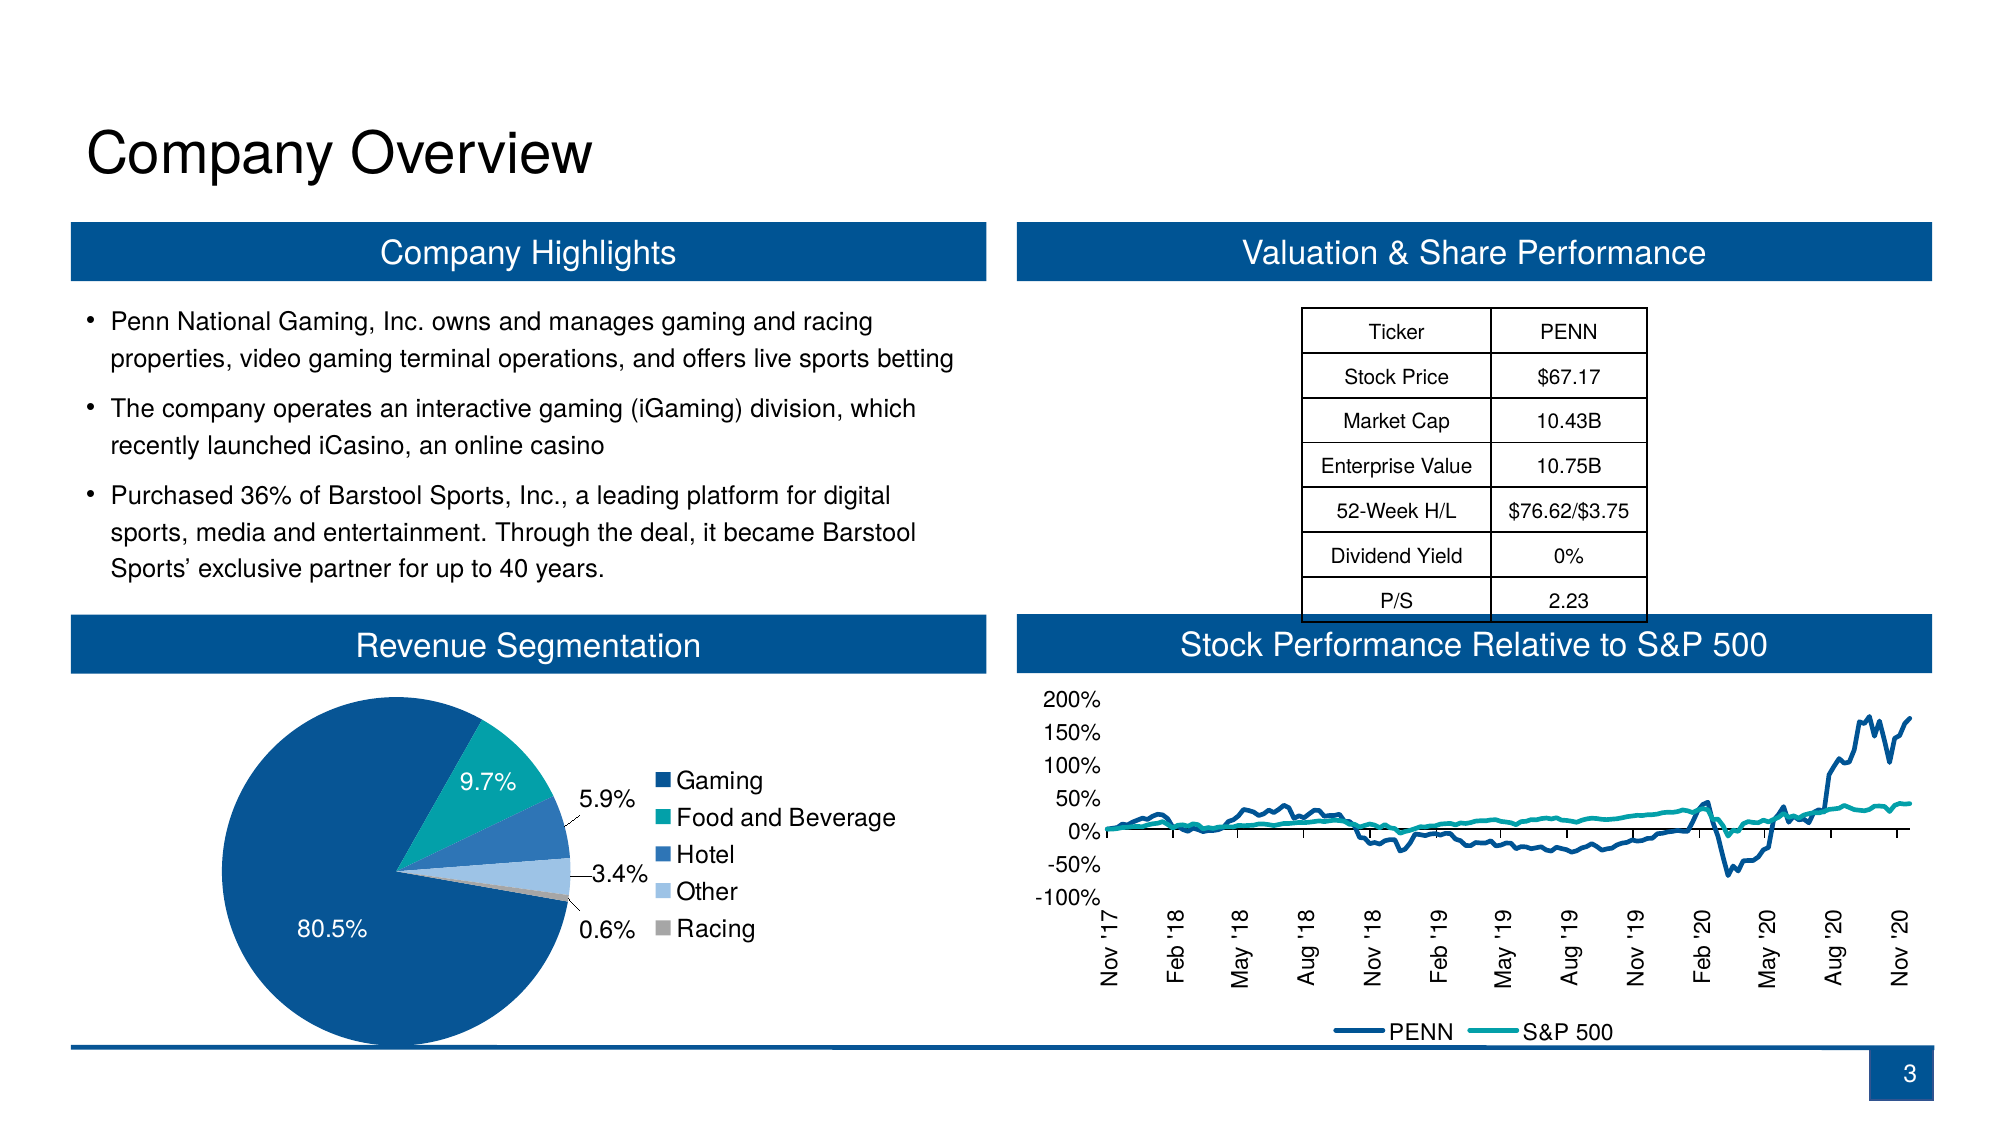

# Company Overview
Company Highlights
Valuation & Share Performance
Penn National Gaming, Inc. owns and manages gaming and racing properties, video gaming terminal operations, and offers live sports betting

The company operates an interactive gaming (iGaming) division, which recently launched iCasino, an online casino

Purchased 36% of Barstool Sports, Inc., a leading platform for digital sports, media and entertainment. Through the deal, it became Barstool Sports’ exclusive partner for up to 40 years.
| Ticker | PENN |
| --- | --- |
| Stock Price | $67.17 |
| Market Cap | 10.43B |
| Enterprise Value | 10.75B |
| 52-Week H/L | $76.62/$3.75 |
| Dividend Yield | 0% |
| P/S | 2.23 |
Stock Performance Relative to S&P 500
Revenue Segmentation

### Chart

| Category | PENN | S&P 500 |
|---|---|---|
| 43045 | 0.0 | 0.0 |
| 43052 | 0.01116075190330168 | -0.0013359992775959784 |
| 43059 | 0.02306551425094905 | 0.007791454369445283 |
| 43066 | 0.07589289716863457 | 0.02320408971188459 |
| 43073 | 0.06138400525982157 | 0.02679779641672453 |
| 43080 | 0.10453876877004342 | 0.036211907301869184 |
| 43087 | 0.13541670890687163 | 0.03912792358855732 |
| 43094 | 0.16555063859935393 | 0.035359972221415514 |
| 43101 | 0.14546138934008135 | 0.062289373793835257 |
| 43108 | 0.19456853402412677 | 0.0789760822252148 |
| 43115 | 0.22395845327226382 | 0.08829338019348043 |
| 43122 | 0.2142857222576533 | 0.11252374336302395 |
| 43129 | 0.15587801919189048 | 0.06963940308549321 |
| 43136 | 0.025297619988750686 | 0.014425124614943607 |
| 43143 | 0.043898811156949824 | 0.05805673978825854 |
| 43150 | -0.007812463088261223 | 0.06389652514001876 |
| 43157 | -0.03459814116808568 | 0.042191050200456326 |
| 43164 | 0.01376491866684959 | 0.07910390548112489 |
| 43171 | -0.008184486911625322 | 0.06572046539120047 |
| 43178 | -0.03869044042747183 | 0.0023080048355759164 |
| 43185 | -0.023065439846184477 | 0.022681356499482552 |
| 43192 | -0.022321354997074327 | 0.00858533926318339 |
| 43199 | -0.010416629851809134 | 0.02865662339612962 |
| 43206 | 0.02306551425094905 | 0.03401612606328075 |
| 43213 | 0.11458333759610628 | 0.033927065537533885 |
| 43220 | 0.14099706625733144 | 0.03141380608787658 |
| 43227 | 0.1994048809302409 | 0.05631410728443975 |
| 43234 | 0.29650295001871085 | 0.05060214518858963 |
| 43241 | 0.2812500104631699 | 0.053839610564945684 |
| 43248 | 0.2585566688451142 | 0.05898620032903845 |
| 43255 | 0.2053572621040647 | 0.07618401280524467 |
| 43262 | 0.2302827838646868 | 0.07642793604733433 |
| 43269 | 0.28757448986512224 | 0.06683182849600766 |
| 43276 | 0.24962802267961393 | 0.05269336073191555 |
| 43283 | 0.29873516736365935 | 0.06874492337509142 |
| 43290 | 0.36123516968880853 | 0.08481199157503472 |
| 43297 | 0.3221727054379724 | 0.08501336979992447 |
| 43304 | 0.16220242418907826 | 0.09159277175849212 |
| 43311 | 0.20126496284467854 | 0.09993031177764577 |
| 43318 | 0.17075893492406746 | 0.09719241576794779 |
| 43325 | 0.22953869901557655 | 0.10371754982683656 |
| 43332 | 0.28534227252017375 | 0.11322847324160823 |
| 43339 | 0.2819940581098981 | 0.12361846607392457 |
| 43346 | 0.19419639859361593 | 0.11206284223712215 |
| 43353 | 0.20498512667355384 | 0.12495834135346073 |
| 43360 | 0.2061011609412633 | 0.1345195625638158 |
| 43367 | 0.22470235210946243 | 0.12844360636109808 |
| 43374 | 0.11755960258778275 | 0.11744182056513597 |
| 43381 | 0.11309527950503262 | 0.07157566142306959 |
| 43388 | 0.04724706276960777 | 0.07182743154569793 |
| 43395 | -0.1283481818581913 | 0.029582113058310933 |
| 43402 | -0.1369046925931806 | 0.05450954859196533 |
| 43409 | -0.22172616152255065 | 0.07695076374914334 |
| 43416 | -0.2038690180010796 | 0.05962512801702702 |
| 43423 | -0.22842259034310242 | 0.019463272681833788 |
| 43430 | -0.17745528933985455 | 0.06888040491997849 |
| 43437 | -0.15997020684412988 | 0.019664650906723535 |
| 43444 | -0.16294639743104167 | 0.006834953980981107 |
| 43451 | -0.3325892236826349 | -0.0641598299408157 |
| 43458 | -0.3069196542752848 | -0.037393043863122366 |
| 43465 | -0.2120535421150872 | -0.019502035799248807 |
| 43472 | -0.07514873791475962 | 0.00540601817569808 |
| 43479 | -0.08482139452460546 | 0.034236885846877785 |
| 43486 | -0.10007433408014643 | 0.03193275740049373 |
| 43493 | -0.07589282276387 | 0.04810826691038805 |
| 43500 | -0.06808035967560866 | 0.04863100012279009 |
| 43507 | -0.09188984716852111 | 0.0748557663060323 |
| 43514 | -0.06473214526533289 | 0.08146608411422451 |
| 43521 | -0.06808035967560866 | 0.08573360484802439 |
| 43528 | -0.15290175420021412 | 0.06225845794421092 |
| 43535 | -0.17708326551649067 | 0.09301007878345136 |
| 43542 | -0.2488838634257391 | 0.08457960262386233 |
| 43549 | -0.25223211503839715 | 0.09762608845460319 |
| 43556 | -0.20498505226878927 | 0.12021838481559044 |
| 43563 | -0.21056548402401354 | 0.12589933657240926 |
| 43570 | -0.21056548402401354 | 0.12497772291216802 |
| 43577 | -0.17745528933985455 | 0.13847338698633171 |
| 43584 | -0.255952353272037 | 0.14070396046373612 |
| 43591 | -0.24367556710102567 | 0.11582691682782054 |
| 43598 | -0.21130945726597683 | 0.10735777204022345 |
| 43605 | -0.21465767167625271 | 0.0943964703460376 |
| 43612 | -0.2987350929588948 | 0.06573984694990798 |
| 43619 | -0.26636905752861073 | 0.11270574041645776 |
| 43626 | -0.2712053300299603 | 0.11798781133818581 |
| 43633 | -0.2987350929588948 | 0.14257053983427315 |
| 43640 | -0.2834821162009715 | 0.1392014693022221 |
| 43647 | -0.26934524811552263 | 0.15804122497617623 |
| 43654 | -0.31956838986489544 | 0.167087465752513 |
| 43661 | -0.33370533235510913 | 0.15269722747854075 |
| 43668 | -0.27492556826360015 | 0.1717693721036675 |
| 43675 | -0.295758902371983 | 0.1354412707134638 |
| 43682 | -0.31287203544910847 | 0.13025204144276437 |
| 43689 | -0.35007441778550663 | 0.11864612058488166 |
| 43696 | -0.3296130702981054 | 0.10254813653531403 |
| 43703 | -0.2868303306112474 | 0.13327649981390688 |
| 43710 | -0.2656249726795006 | 0.1535103994415794 |
| 43717 | -0.22172616152255065 | 0.1646167509328038 |
| 43724 | -0.2648809250327725 | 0.15868412315551184 |
| 43731 | -0.3210565223607338 | 0.1469581314328512 |
| 43738 | -0.3002232254547331 | 0.14317079889425344 |
| 43745 | -0.2894344973747953 | 0.15024201821559902 |
| 43752 | -0.2399553288673858 | 0.15641091055875211 |
| 43759 | -0.21316961358517916 | 0.17048754662359533 |
| 43766 | -0.20200886168187737 | 0.18766597754109404 |
| 43773 | -0.16555056419458947 | 0.19780041796374537 |
| 43780 | -0.18340767051367823 | 0.20840332331186828 |
| 43787 | -0.17410707492957866 | 0.20446500405886803 |
| 43794 | -0.14322909759036828 | 0.2163497348870631 |
| 43801 | -0.1395089337614931 | 0.21825885927480004 |
| 43808 | -0.07105655026252045 | 0.22712310299770277 |
| 43815 | -0.06436008423958661 | 0.24742280520322302 |
| 43822 | -0.04427076057554924 | 0.2547031555278416 |
| 43829 | -0.035342226017195943 | 0.25270109461241774 |
| 43836 | -0.02046127308263679 | 0.2645122704716334 |
| 43843 | -0.032738059253648144 | 0.289400942500621 |
| 43850 | -0.03422619174948638 | 0.27617624151623144 |
| 43857 | 0.10974706509475673 | 0.2490880063488703 |
| 43864 | 0.27678576178518455 | 0.2886612314044068 |
| 43871 | 0.37165179954061744 | 0.30897256239025084 |
| 43878 | 0.40662211334159637 | 0.2925492532490752 |
| 43885 | 0.10007444568729329 | 0.14402660997664718 |
| 43892 | -0.11049103833672025 | 0.15105528428079262 |
| 43899 | -0.42447914525592056 | 0.049847023412266545 |
| 43906 | -0.7064732033658185 | -0.10741591671634587 |
| 43913 | -0.5621279599005937 | -0.015811515790278285 |
| 43920 | -0.63653272457339 | -0.03626617558879963 |
| 43927 | -0.4825148617007017 | 0.08036247340054947 |
| 43934 | -0.476562480526878 | 0.11317817622052795 |
| 43941 | -0.47544640905678615 | 0.09853229143473552 |
| 43948 | -0.42187497849237277 | 0.09619715264932016 |
| 43955 | -0.31436009354018213 | 0.13456995446155462 |
| 43962 | -0.28013390179069575 | 0.10897258128813214 |
| 43969 | 0.13020833817739352 | 0.14450292178265767 |
| 43976 | 0.22061020165960565 | 0.17891414678124407 |
| 43983 | 0.3407738966061715 | 0.2368546920939163 |
| 43990 | 0.10305063627420519 | 0.17775239177869828 |
| 43997 | 0.19568453108945438 | 0.1996049766562198 |
| 44004 | 0.14025301861060324 | 0.1652596491121392 |
| 44011 | 0.15066968566479488 | 0.21210159571197074 |
| 44018 | 0.09486611216019747 | 0.23341206620563404 |
| 44025 | 0.25372032193900007 | 0.24878206204146647 |
| 44032 | 0.29389882045754523 | 0.24525803430366588 |
| 44039 | 0.2593005676823128 | 0.2667467199509781 |
| 44046 | 0.8229167344835093 | 0.2977887795408549 |
| 44053 | 0.9523810250141749 | 0.3061418247295242 |
| 44060 | 1.0684523834989723 | 0.31555584073801035 |
| 44067 | 0.9985120163136911 | 0.3584827260327408 |
| 44074 | 1.0145090779207244 | 0.3270959594052969 |
| 44081 | 1.2020089732890242 | 0.293796192388176 |
| 44088 | 1.6264881185449447 | 0.2854702815365977 |
| 44095 | 1.5985863317926463 | 0.27733412012958536 |
| 44102 | 1.7064733149729654 | 0.29668119833583284 |
| 44109 | 1.4069940255578133 | 0.3465282217480994 |
| 44116 | 1.6380210802835222 | 0.349111254654203 |
| 44123 | 1.3363095735234216 | 0.34197801465479505 |
| 44130 | 1.0081845985187718 | 0.2662974476054003 |
| 44137 | 1.375744173204768 | 0.35903646919692256 |
| 44144 | 1.41815485186588 | 0.38835527784168833 |
| 44151 | 1.599702366060356 | 0.3776633123550701 |
| 44158 | 1.6781994299925382 | 0.3854277272640829 |

### Chart

| Category |  |
|---|---|
| Gaming | 0.805 |
| Food and Beverage | 0.097 |
| Hotel | 0.059 |
| Other | 0.034 |
| Racing | 0.006 |
3